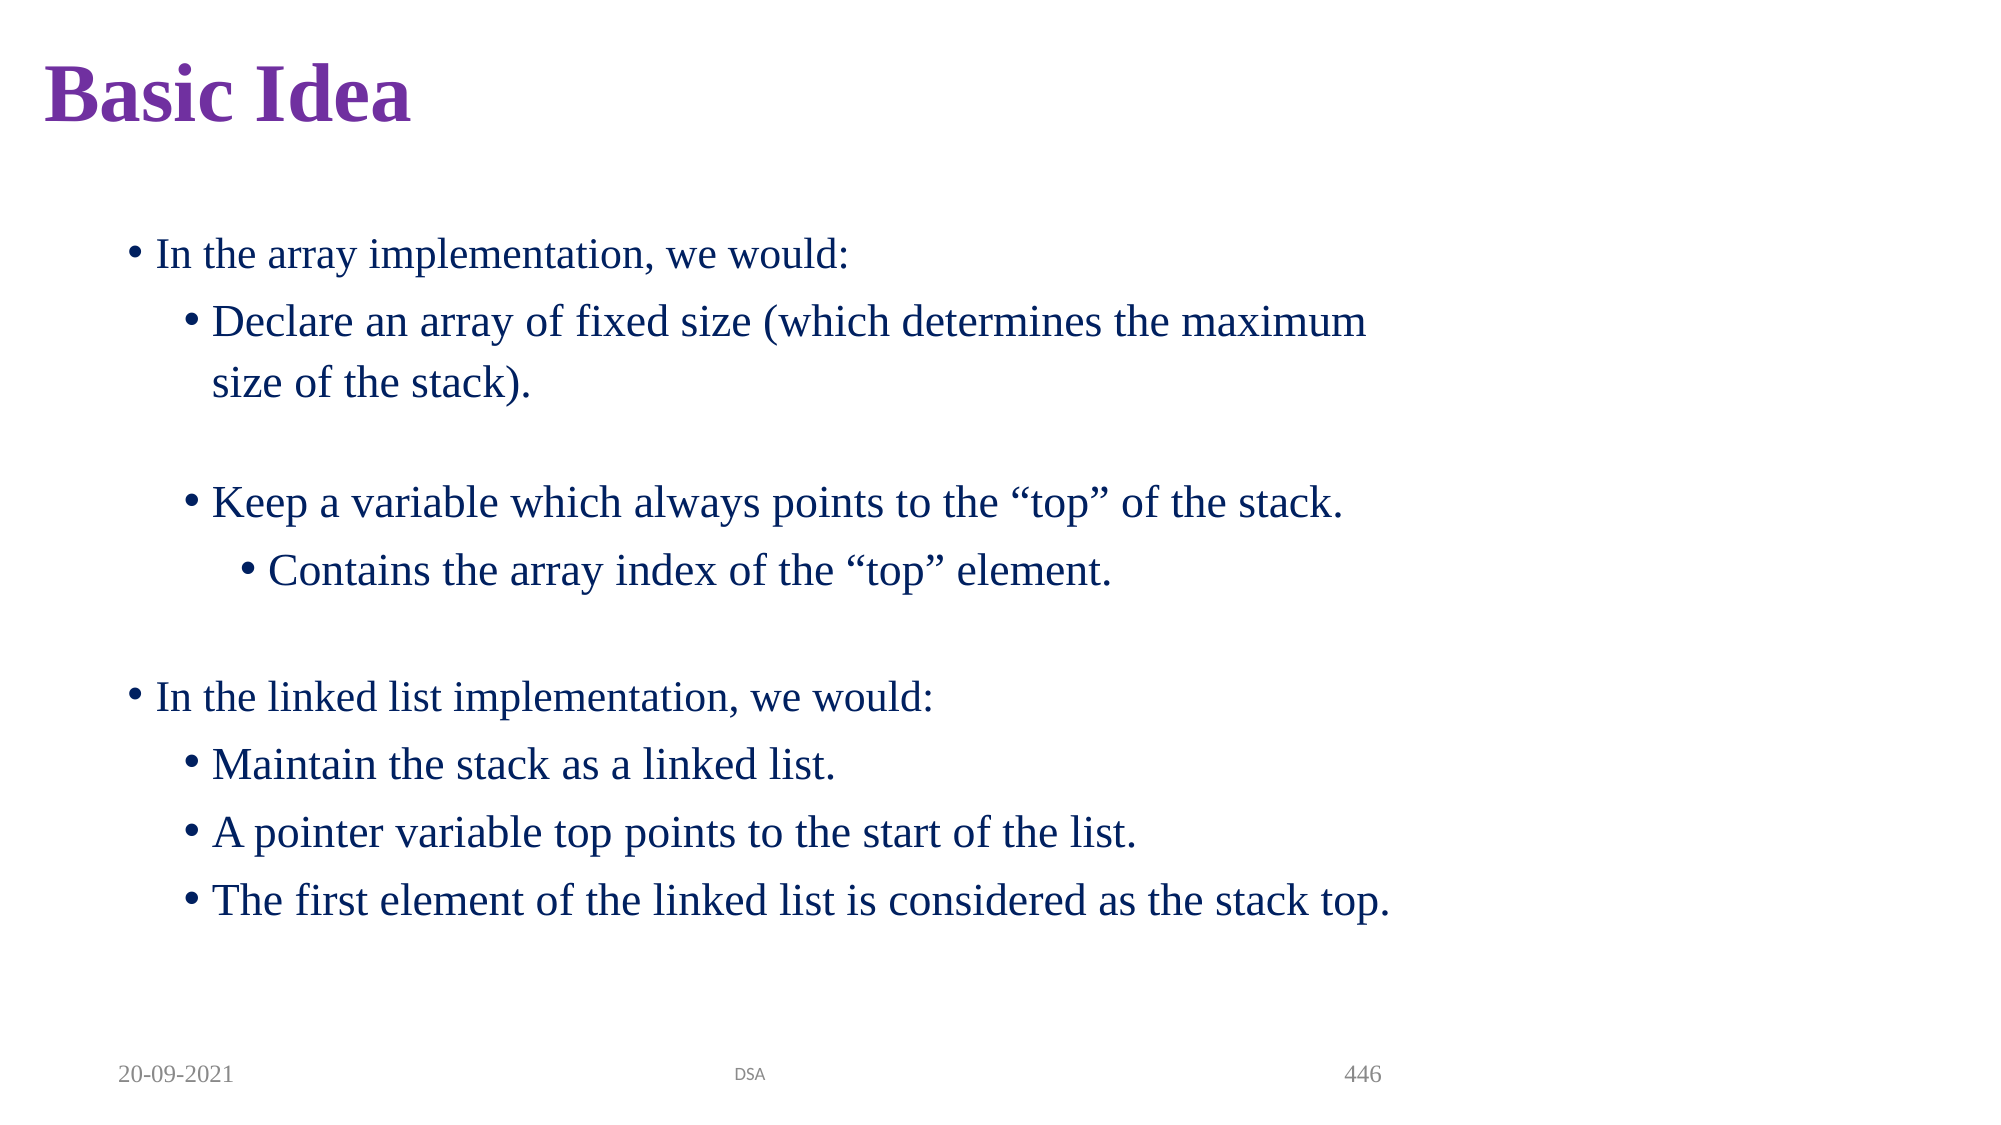

Basic Idea
In the array implementation, we would:
Declare an array of fixed size (which determines the maximum size of the stack).

Keep a variable which always points to the “top” of the stack.
Contains the array index of the “top” element.

In the linked list implementation, we would:
Maintain the stack as a linked list.
A pointer variable top points to the start of the list.
The first element of the linked list is considered as the stack top.
20-09-2021
DSA
446